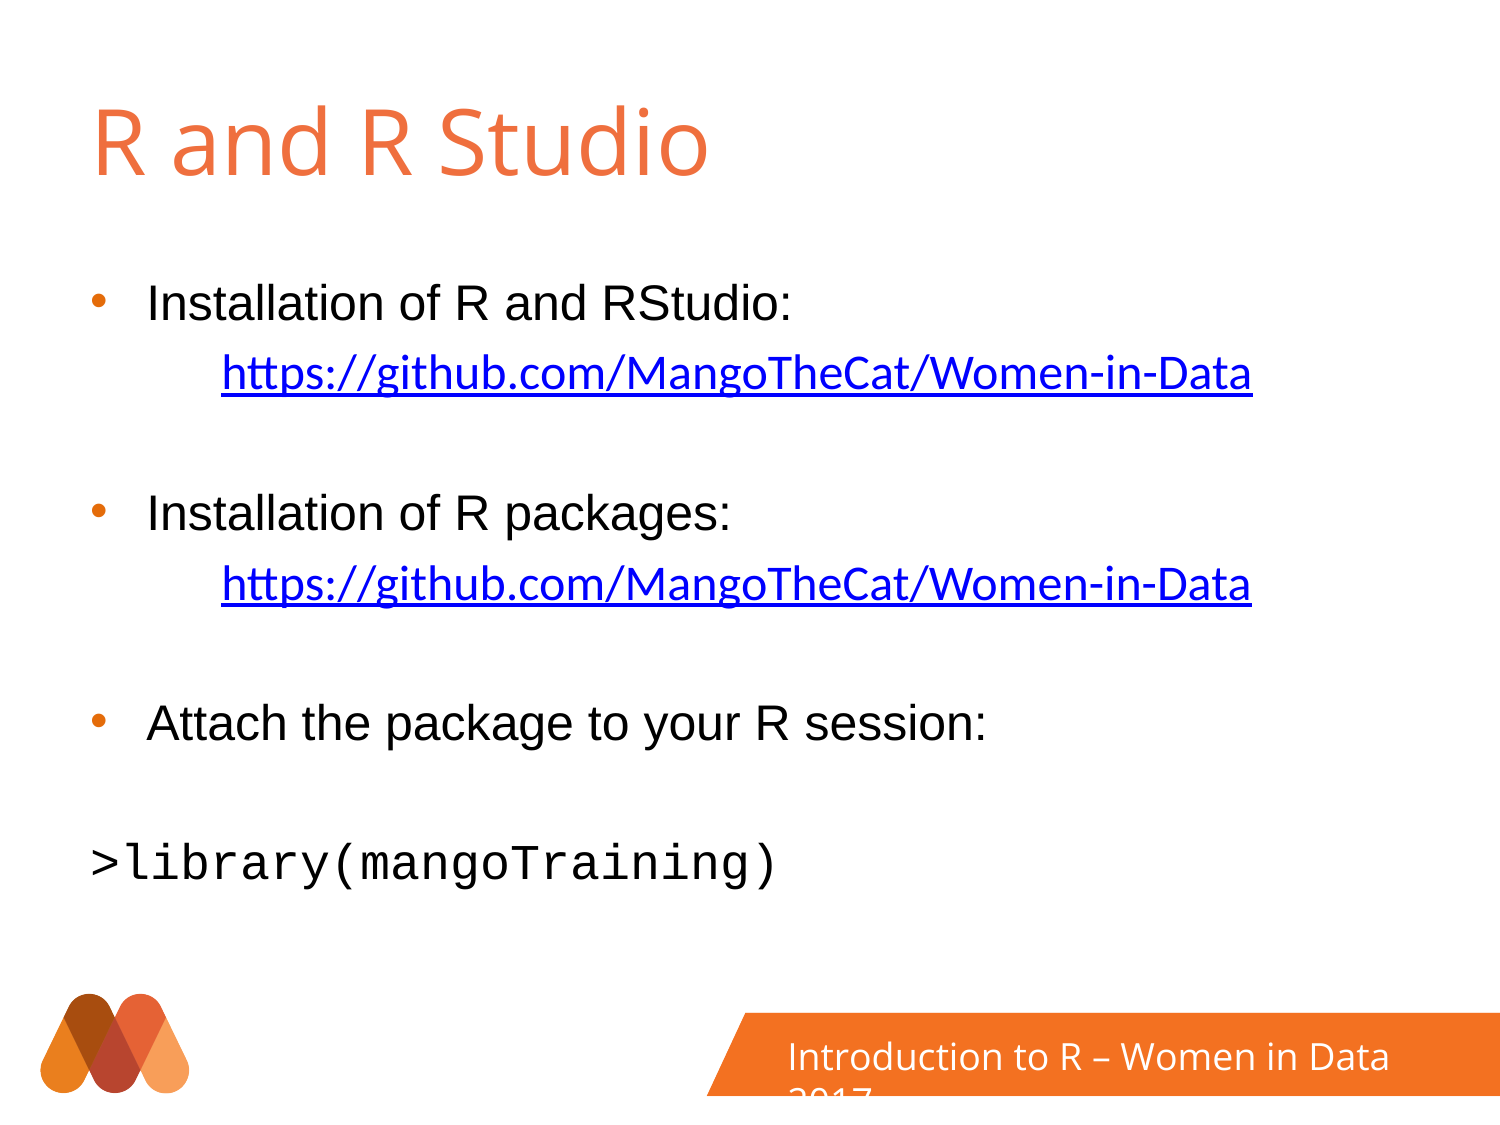

# R and R Studio
Installation of R and RStudio:
https://github.com/MangoTheCat/Women-in-Data

Installation of R packages:
https://github.com/MangoTheCat/Women-in-Data

Attach the package to your R session:

>library(mangoTraining)

Introduction to R – Women in Data 2017